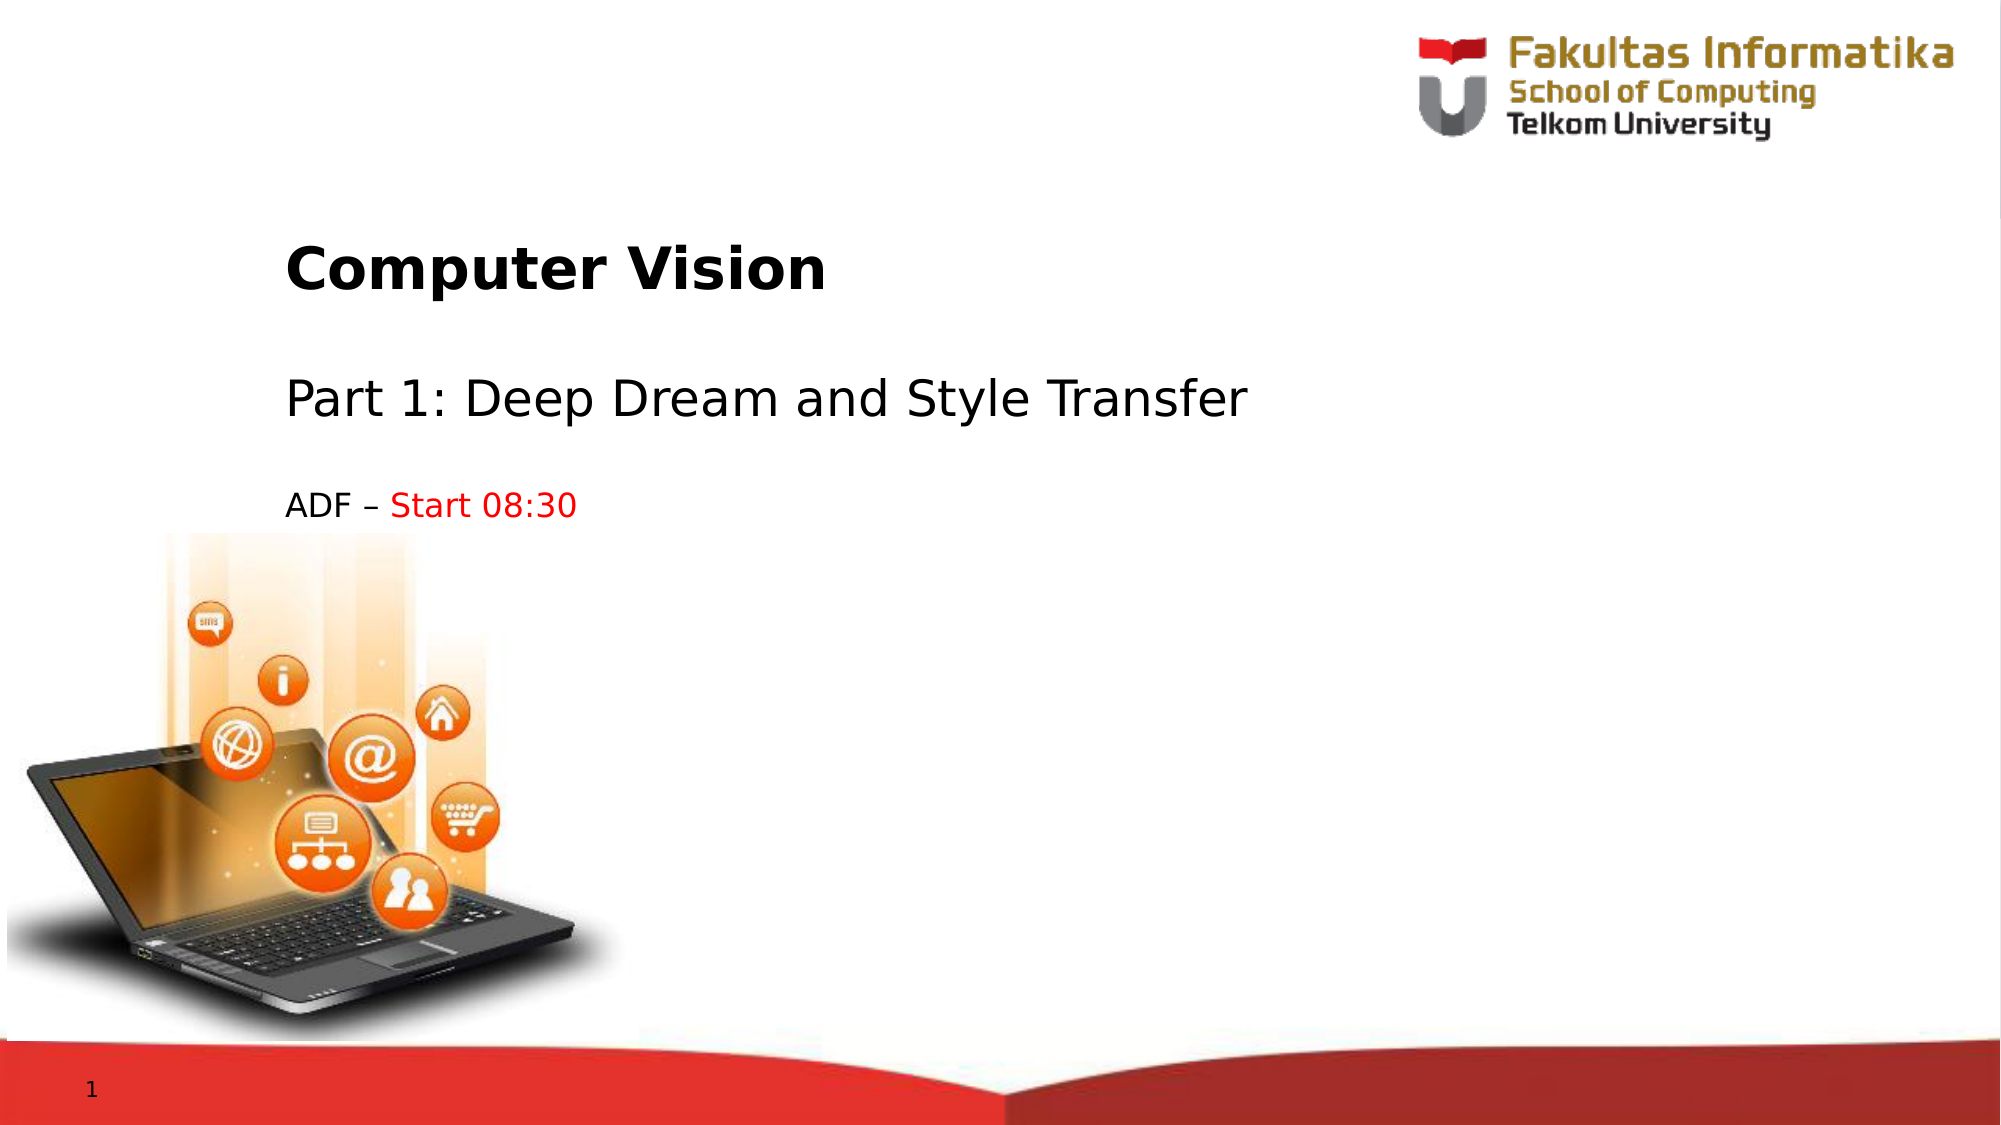

# Computer Vision
Part 1: Deep Dream and Style Transfer
ADF – Start 08:30
1